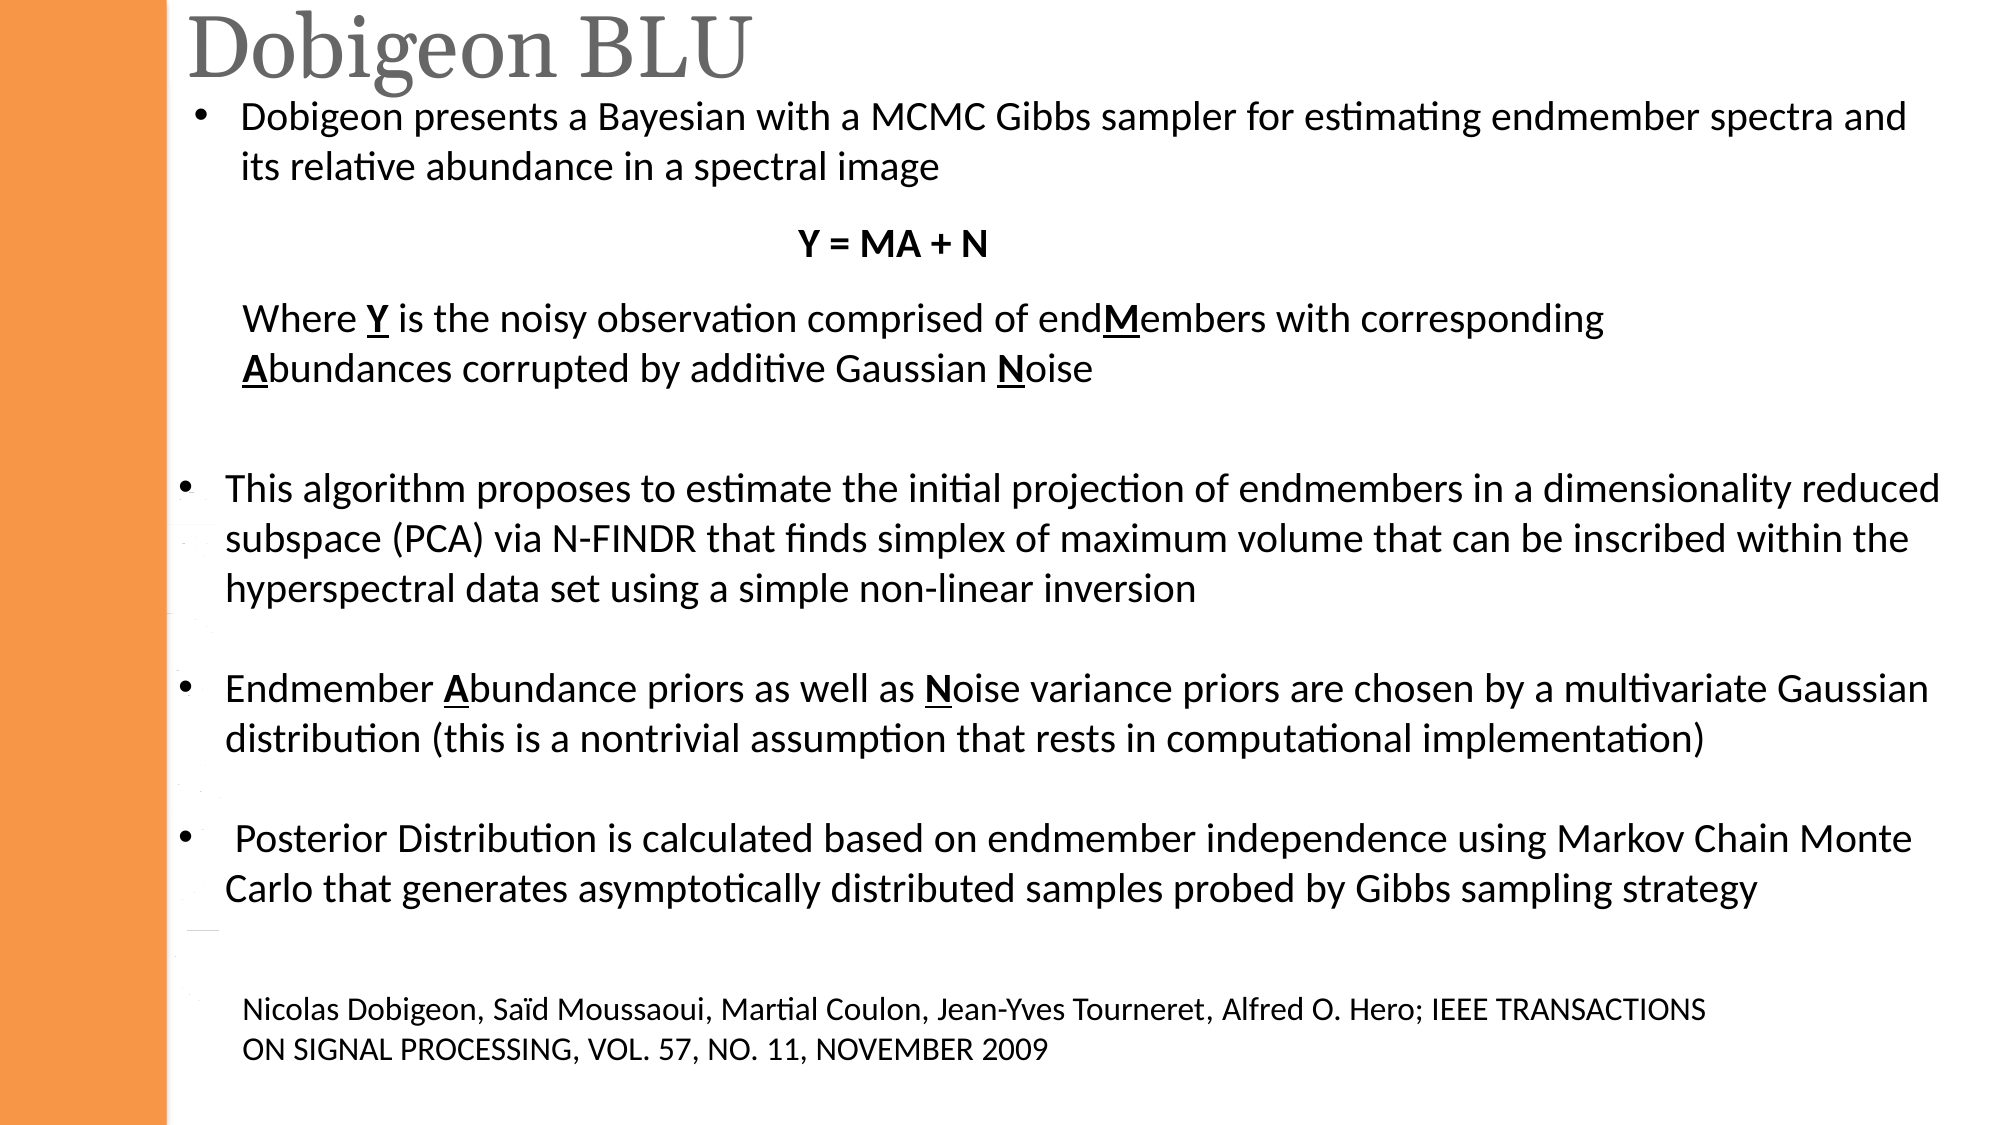

# Dobigeon BLU
Dobigeon presents a Bayesian with a MCMC Gibbs sampler for estimating endmember spectra and its relative abundance in a spectral image
Y = MA + N
Where Y is the noisy observation comprised of endMembers with corresponding   	       Abundances corrupted by additive Gaussian Noise
This algorithm proposes to estimate the initial projection of endmembers in a dimensionality reduced subspace (PCA) via N-FINDR that finds simplex of maximum volume that can be inscribed within the hyperspectral data set using a simple non-linear inversion

Endmember Abundance priors as well as Noise variance priors are chosen by a multivariate Gaussian distribution (this is a nontrivial assumption that rests in computational implementation)

 Posterior Distribution is calculated based on endmember independence using Markov Chain Monte Carlo that generates asymptotically distributed samples probed by Gibbs sampling strategy

Nicolas Dobigeon, Saïd Moussaoui, Martial Coulon, Jean-Yves Tourneret, Alfred O. Hero; IEEE TRANSACTIONS ON SIGNAL PROCESSING, VOL. 57, NO. 11, NOVEMBER 2009